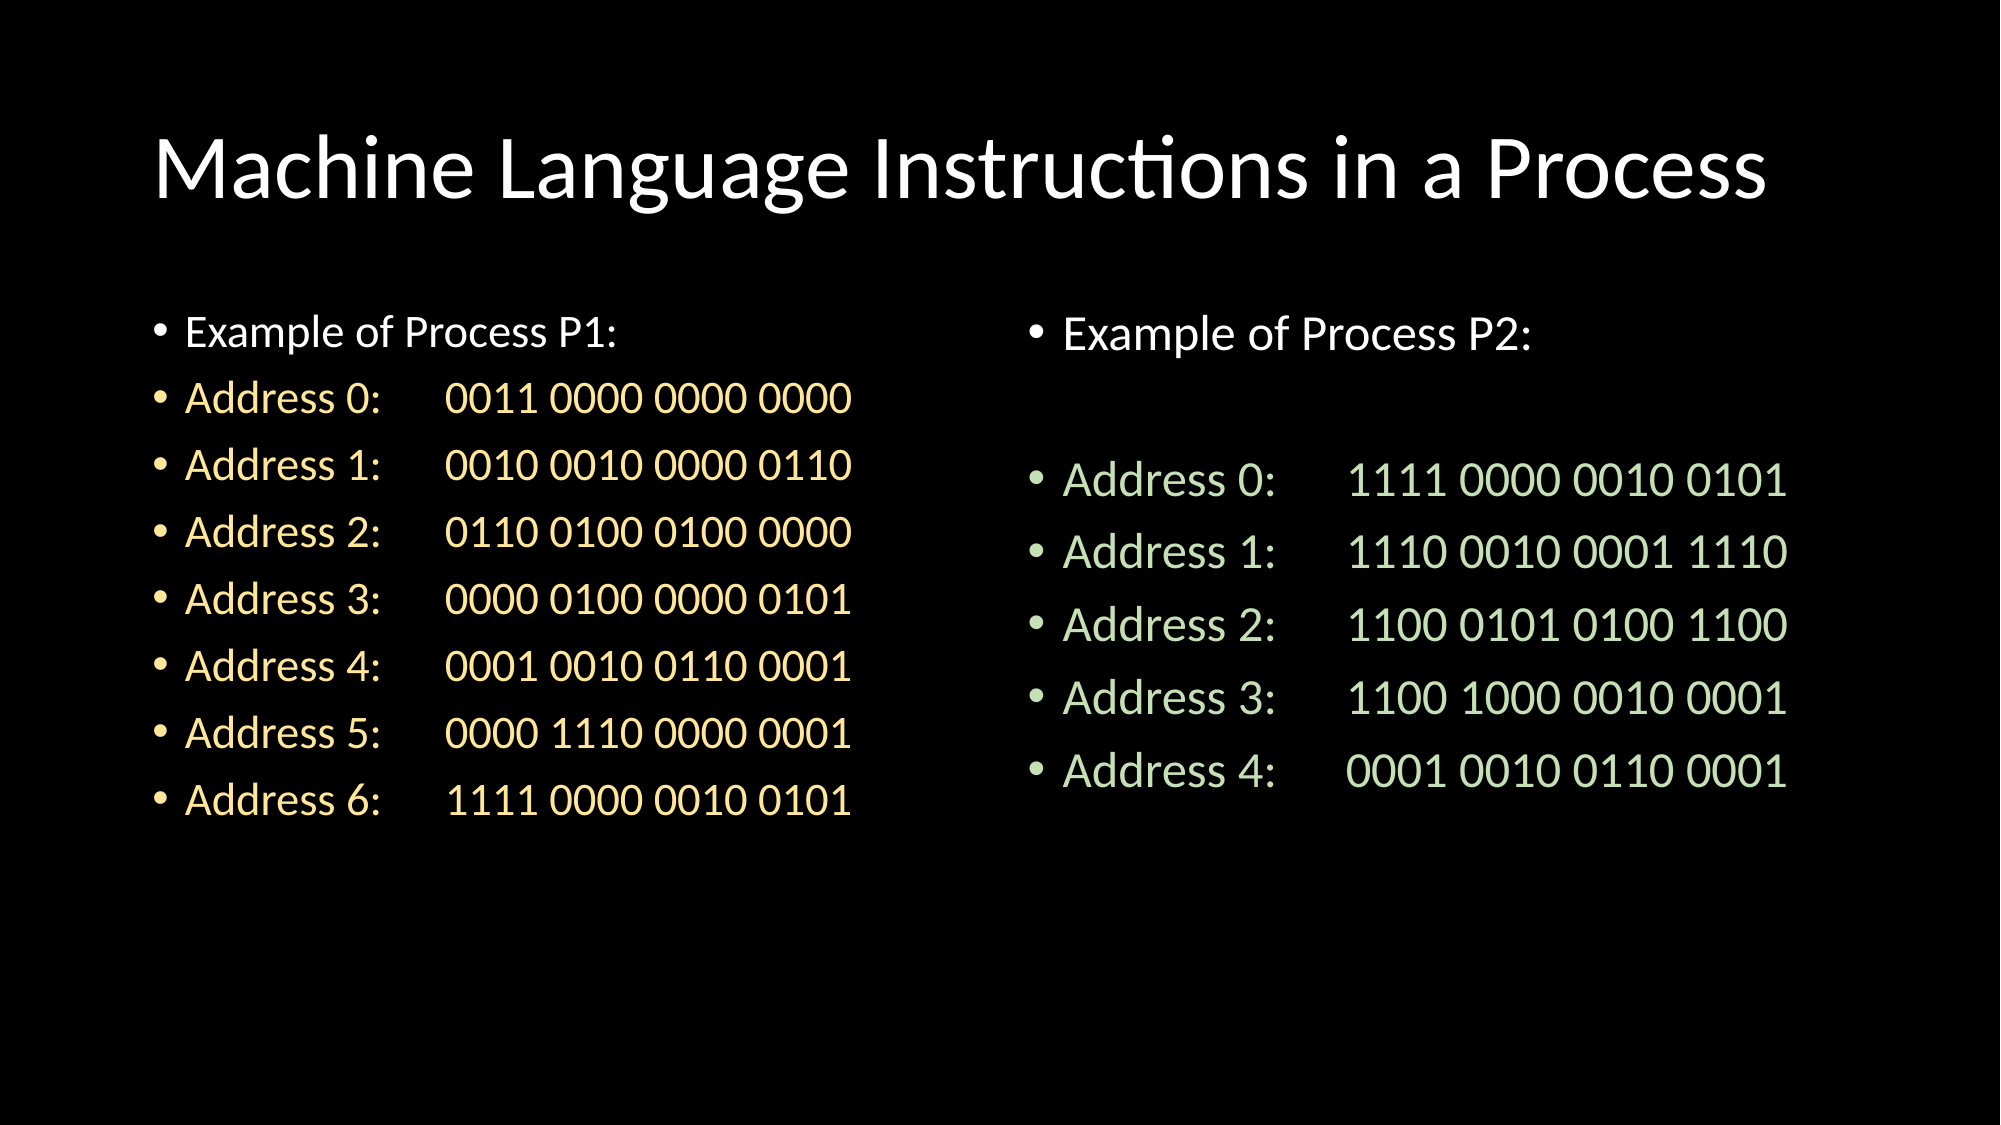

# Machine Language Instructions in a Process
Example of Process P1:
Address 0:      0011 0000 0000 0000
Address 1:      0010 0010 0000 0110
Address 2:      0110 0100 0100 0000
Address 3:      0000 0100 0000 0101
Address 4:      0001 0010 0110 0001
Address 5:      0000 1110 0000 0001
Address 6:      1111 0000 0010 0101
Example of Process P2:

Address 0:      1111 0000 0010 0101
Address 1:      1110 0010 0001 1110
Address 2:      1100 0101 0100 1100
Address 3:      1100 1000 0010 0001
Address 4:      0001 0010 0110 0001